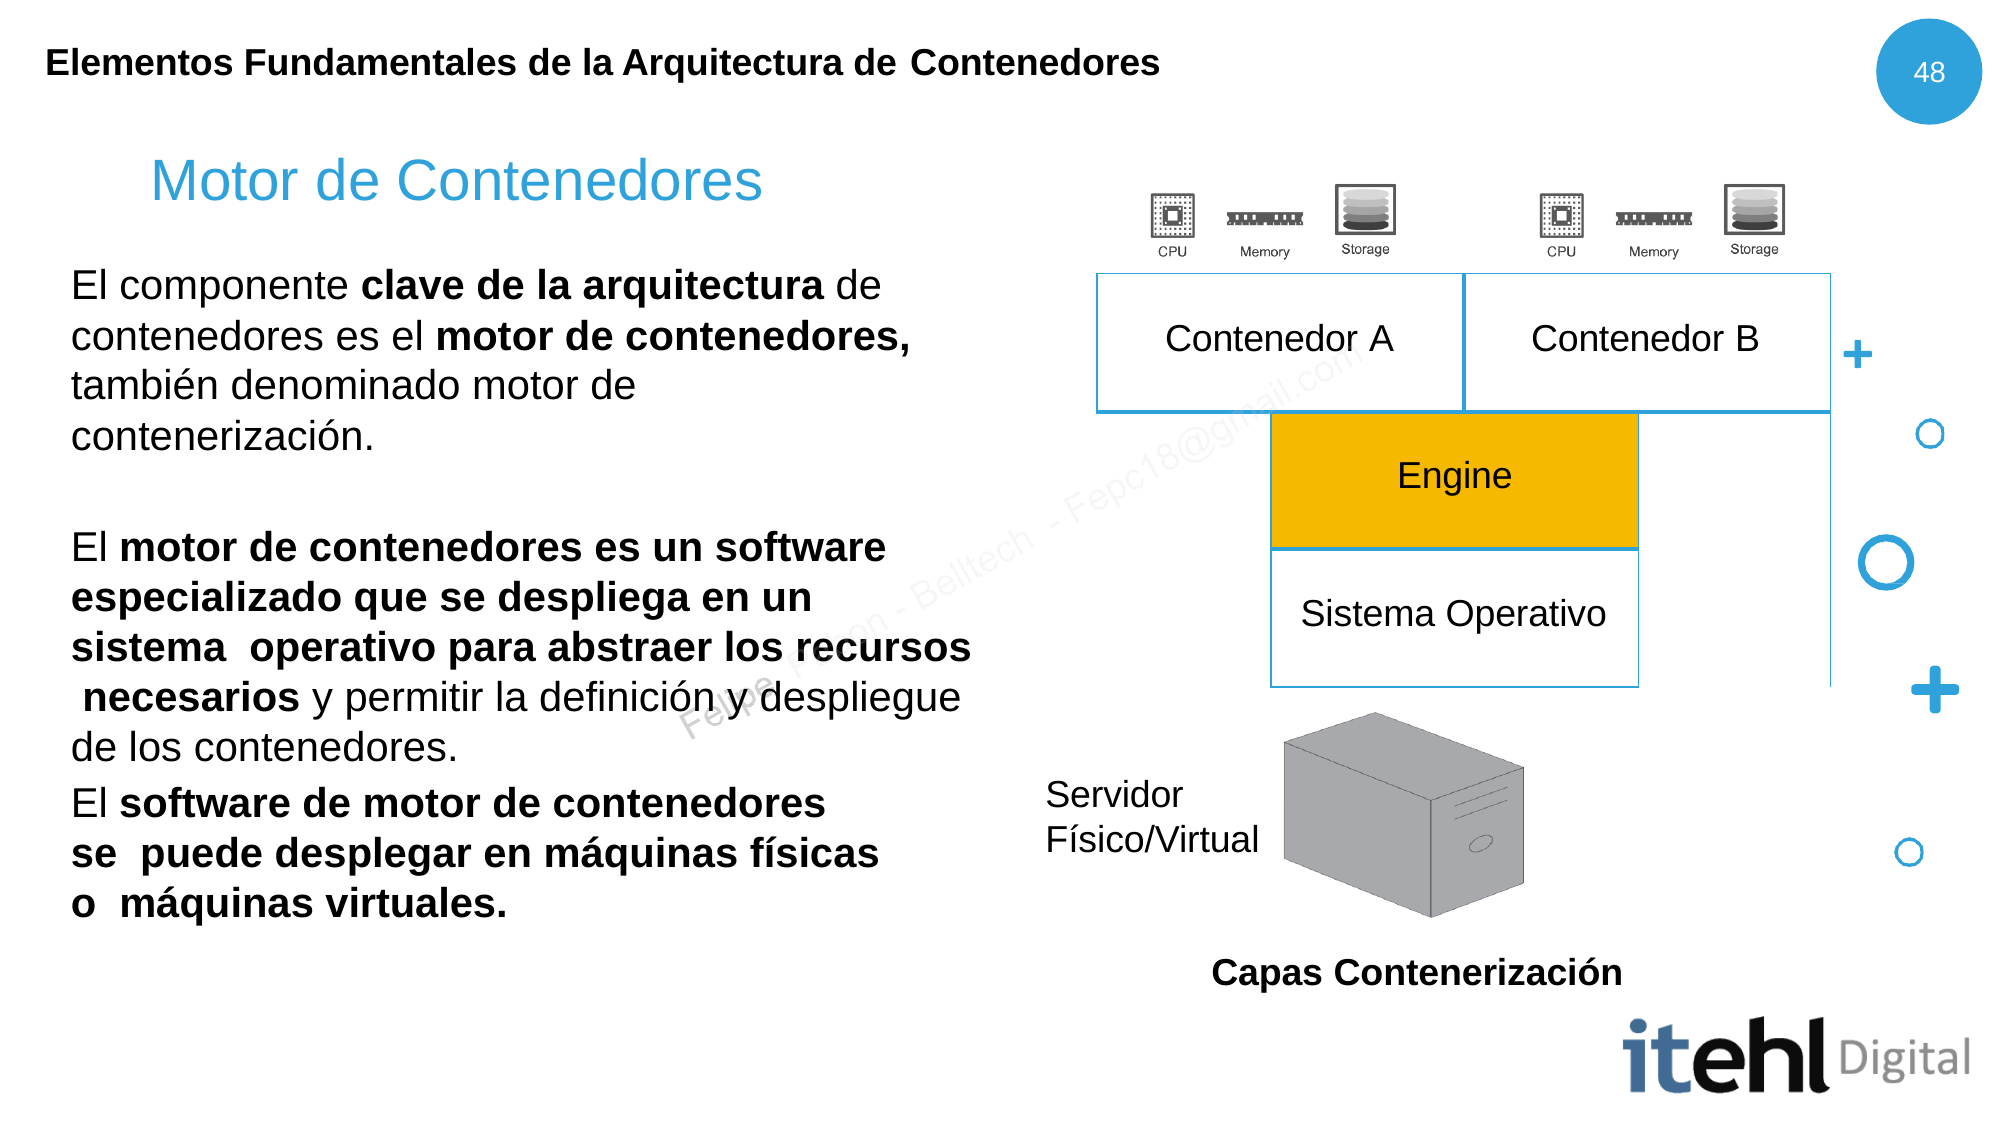

Elementos Fundamentales de la Arquitectura de Contenedores
48
# Motor de Contenedores

El componente clave de la arquitectura de  contenedores es el motor de contenedores,  también denominado motor de contenerización.

El motor de contenedores es un software  especializado que se despliega en un sistema  operativo para abstraer los recursos  necesarios y permitir la definición y despliegue  de los contenedores.
| Contenedor A |  | Contenedor B |  |
| --- | --- | --- | --- |
|  | Engine |  |  |
|  | Sistema Operativo |  |  |

Servidor
Físico/Virtual
El software de motor de contenedores se  puede desplegar en máquinas físicas o  máquinas virtuales.

Capas Contenerización